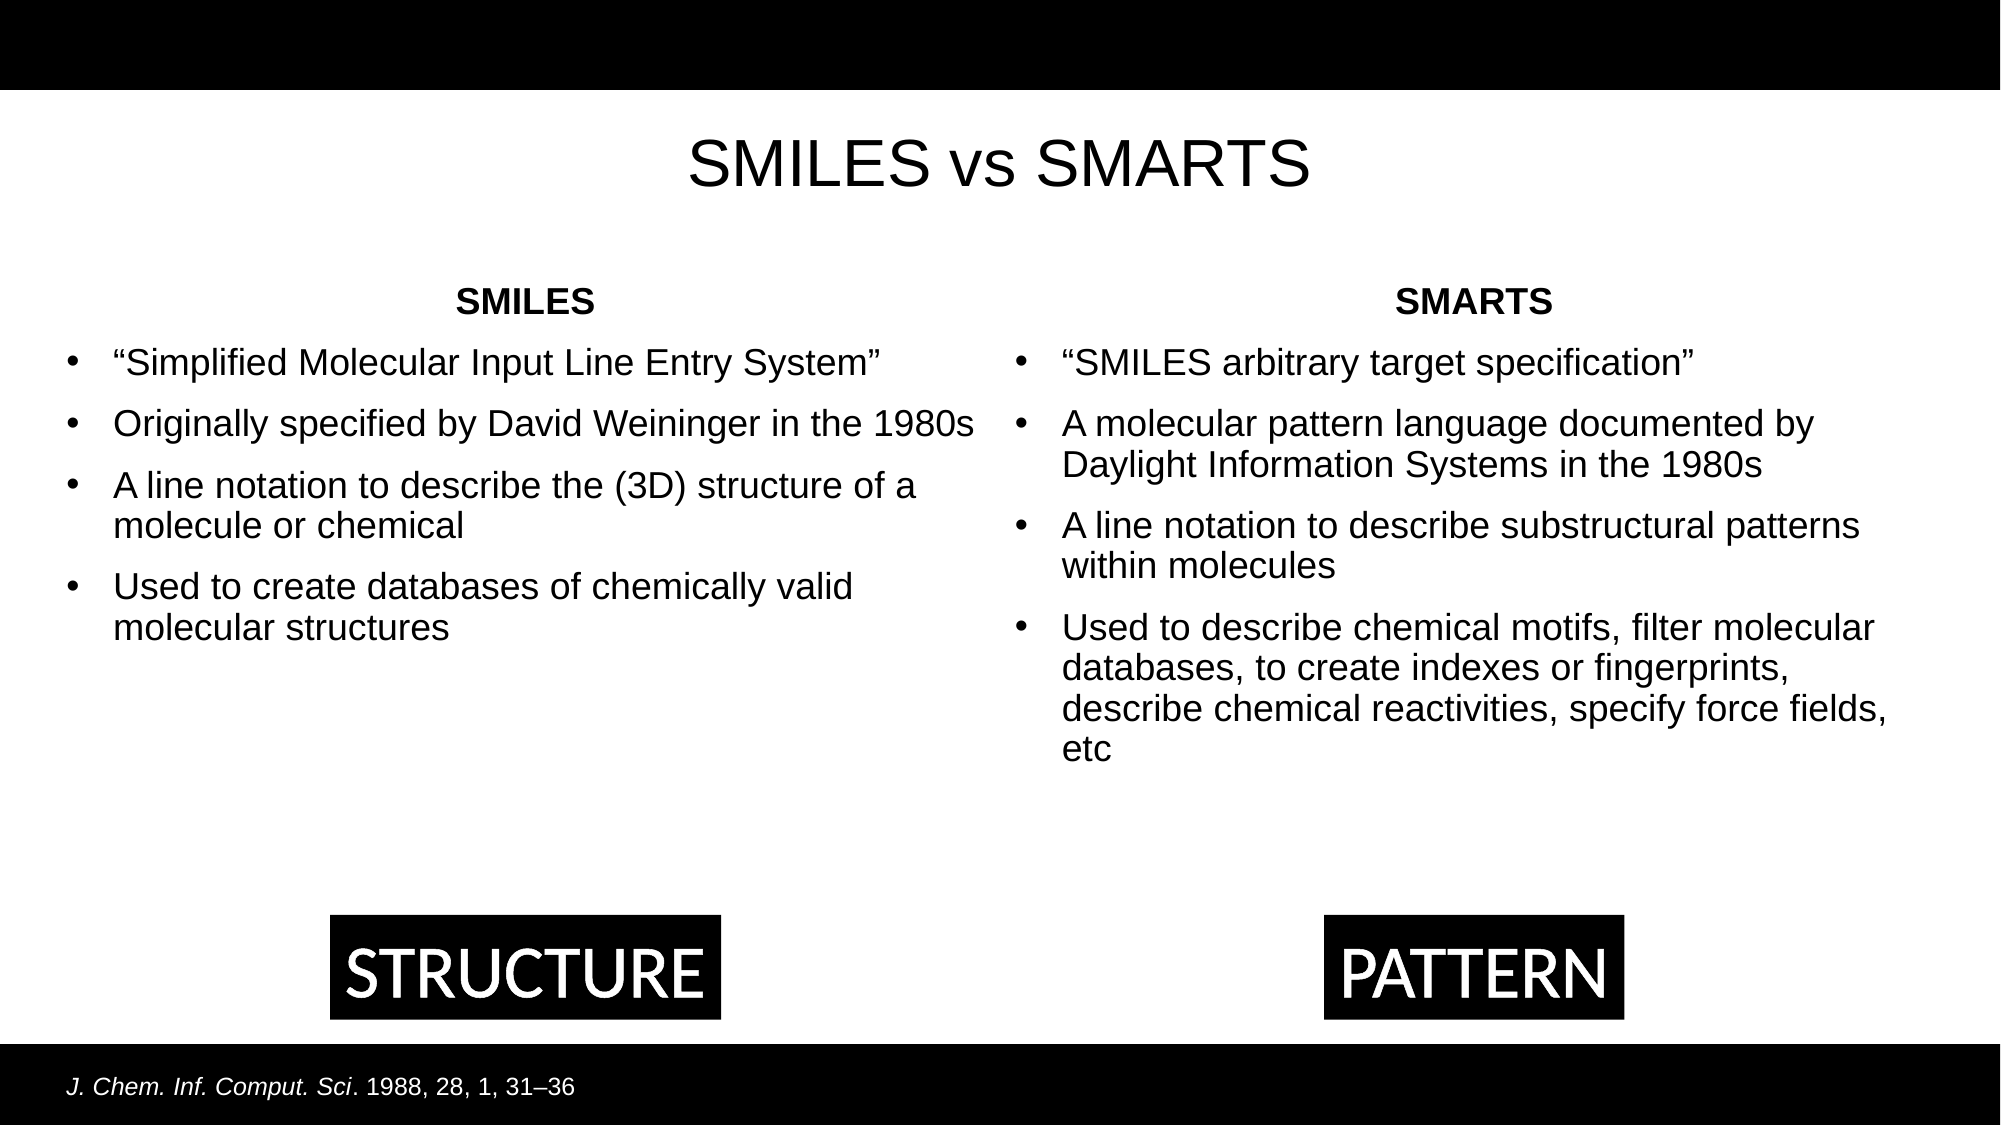

# SMILES vs SMARTS
SMILES
“Simplified Molecular Input Line Entry System”
Originally specified by David Weininger in the 1980s
A line notation to describe the (3D) structure of a molecule or chemical
Used to create databases of chemically valid molecular structures
SMARTS
“SMILES arbitrary target specification”
A molecular pattern language documented by Daylight Information Systems in the 1980s
A line notation to describe substructural patterns within molecules
Used to describe chemical motifs, filter molecular databases, to create indexes or fingerprints, describe chemical reactivities, specify force fields, etc
STRUCTURE
PATTERN
J. Chem. Inf. Comput. Sci. 1988, 28, 1, 31–36